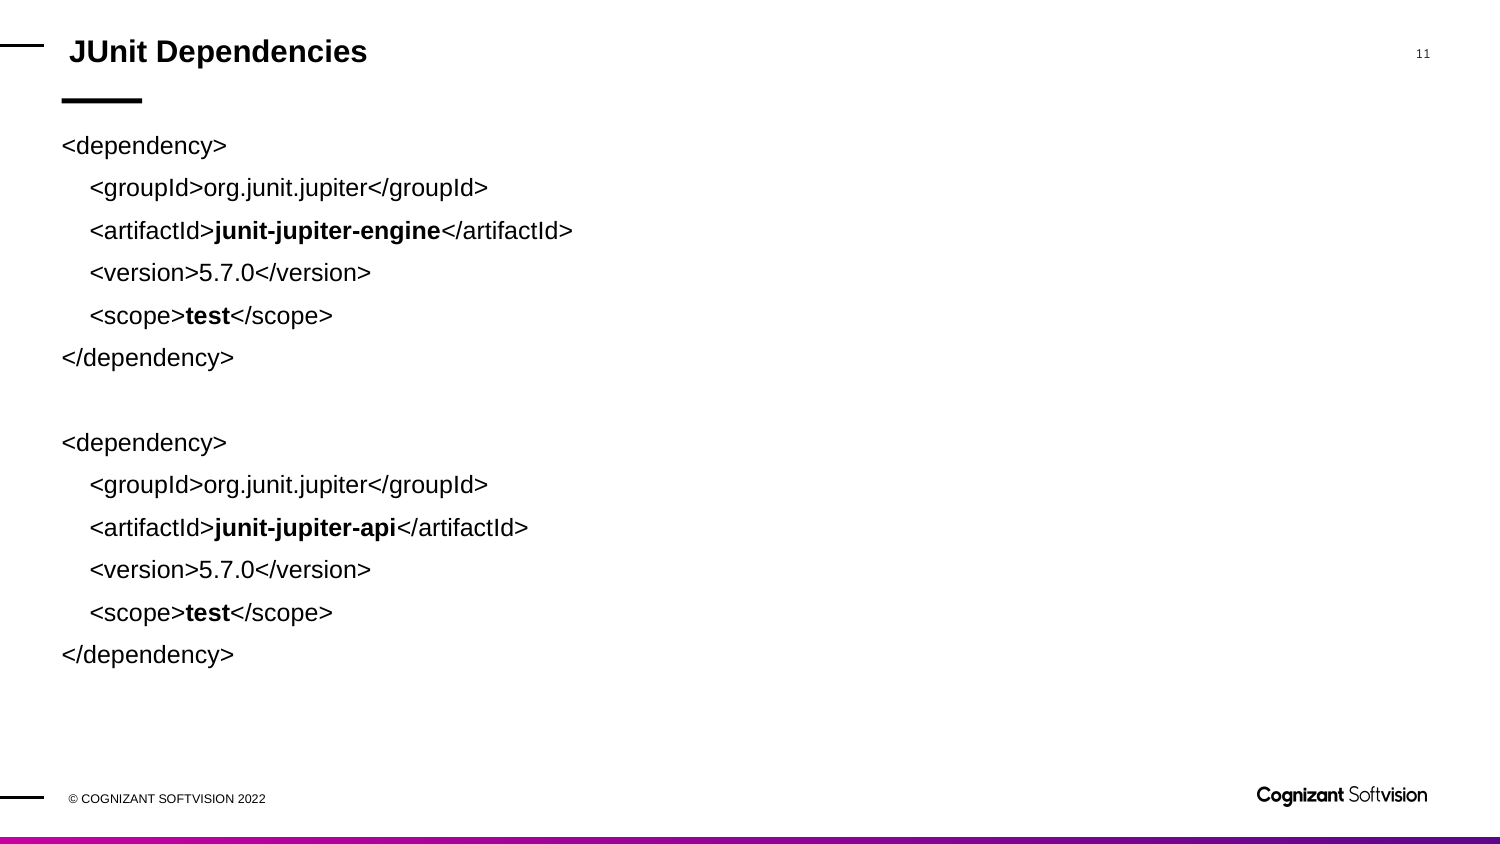

# JUnit Dependencies

<dependency>
    <groupId>org.junit.jupiter</groupId>
    <artifactId>junit-jupiter-engine</artifactId>
    <version>5.7.0</version>
    <scope>test</scope>
</dependency>

<dependency>
    <groupId>org.junit.jupiter</groupId>
    <artifactId>junit-jupiter-api</artifactId>
    <version>5.7.0</version>
    <scope>test</scope>
</dependency>